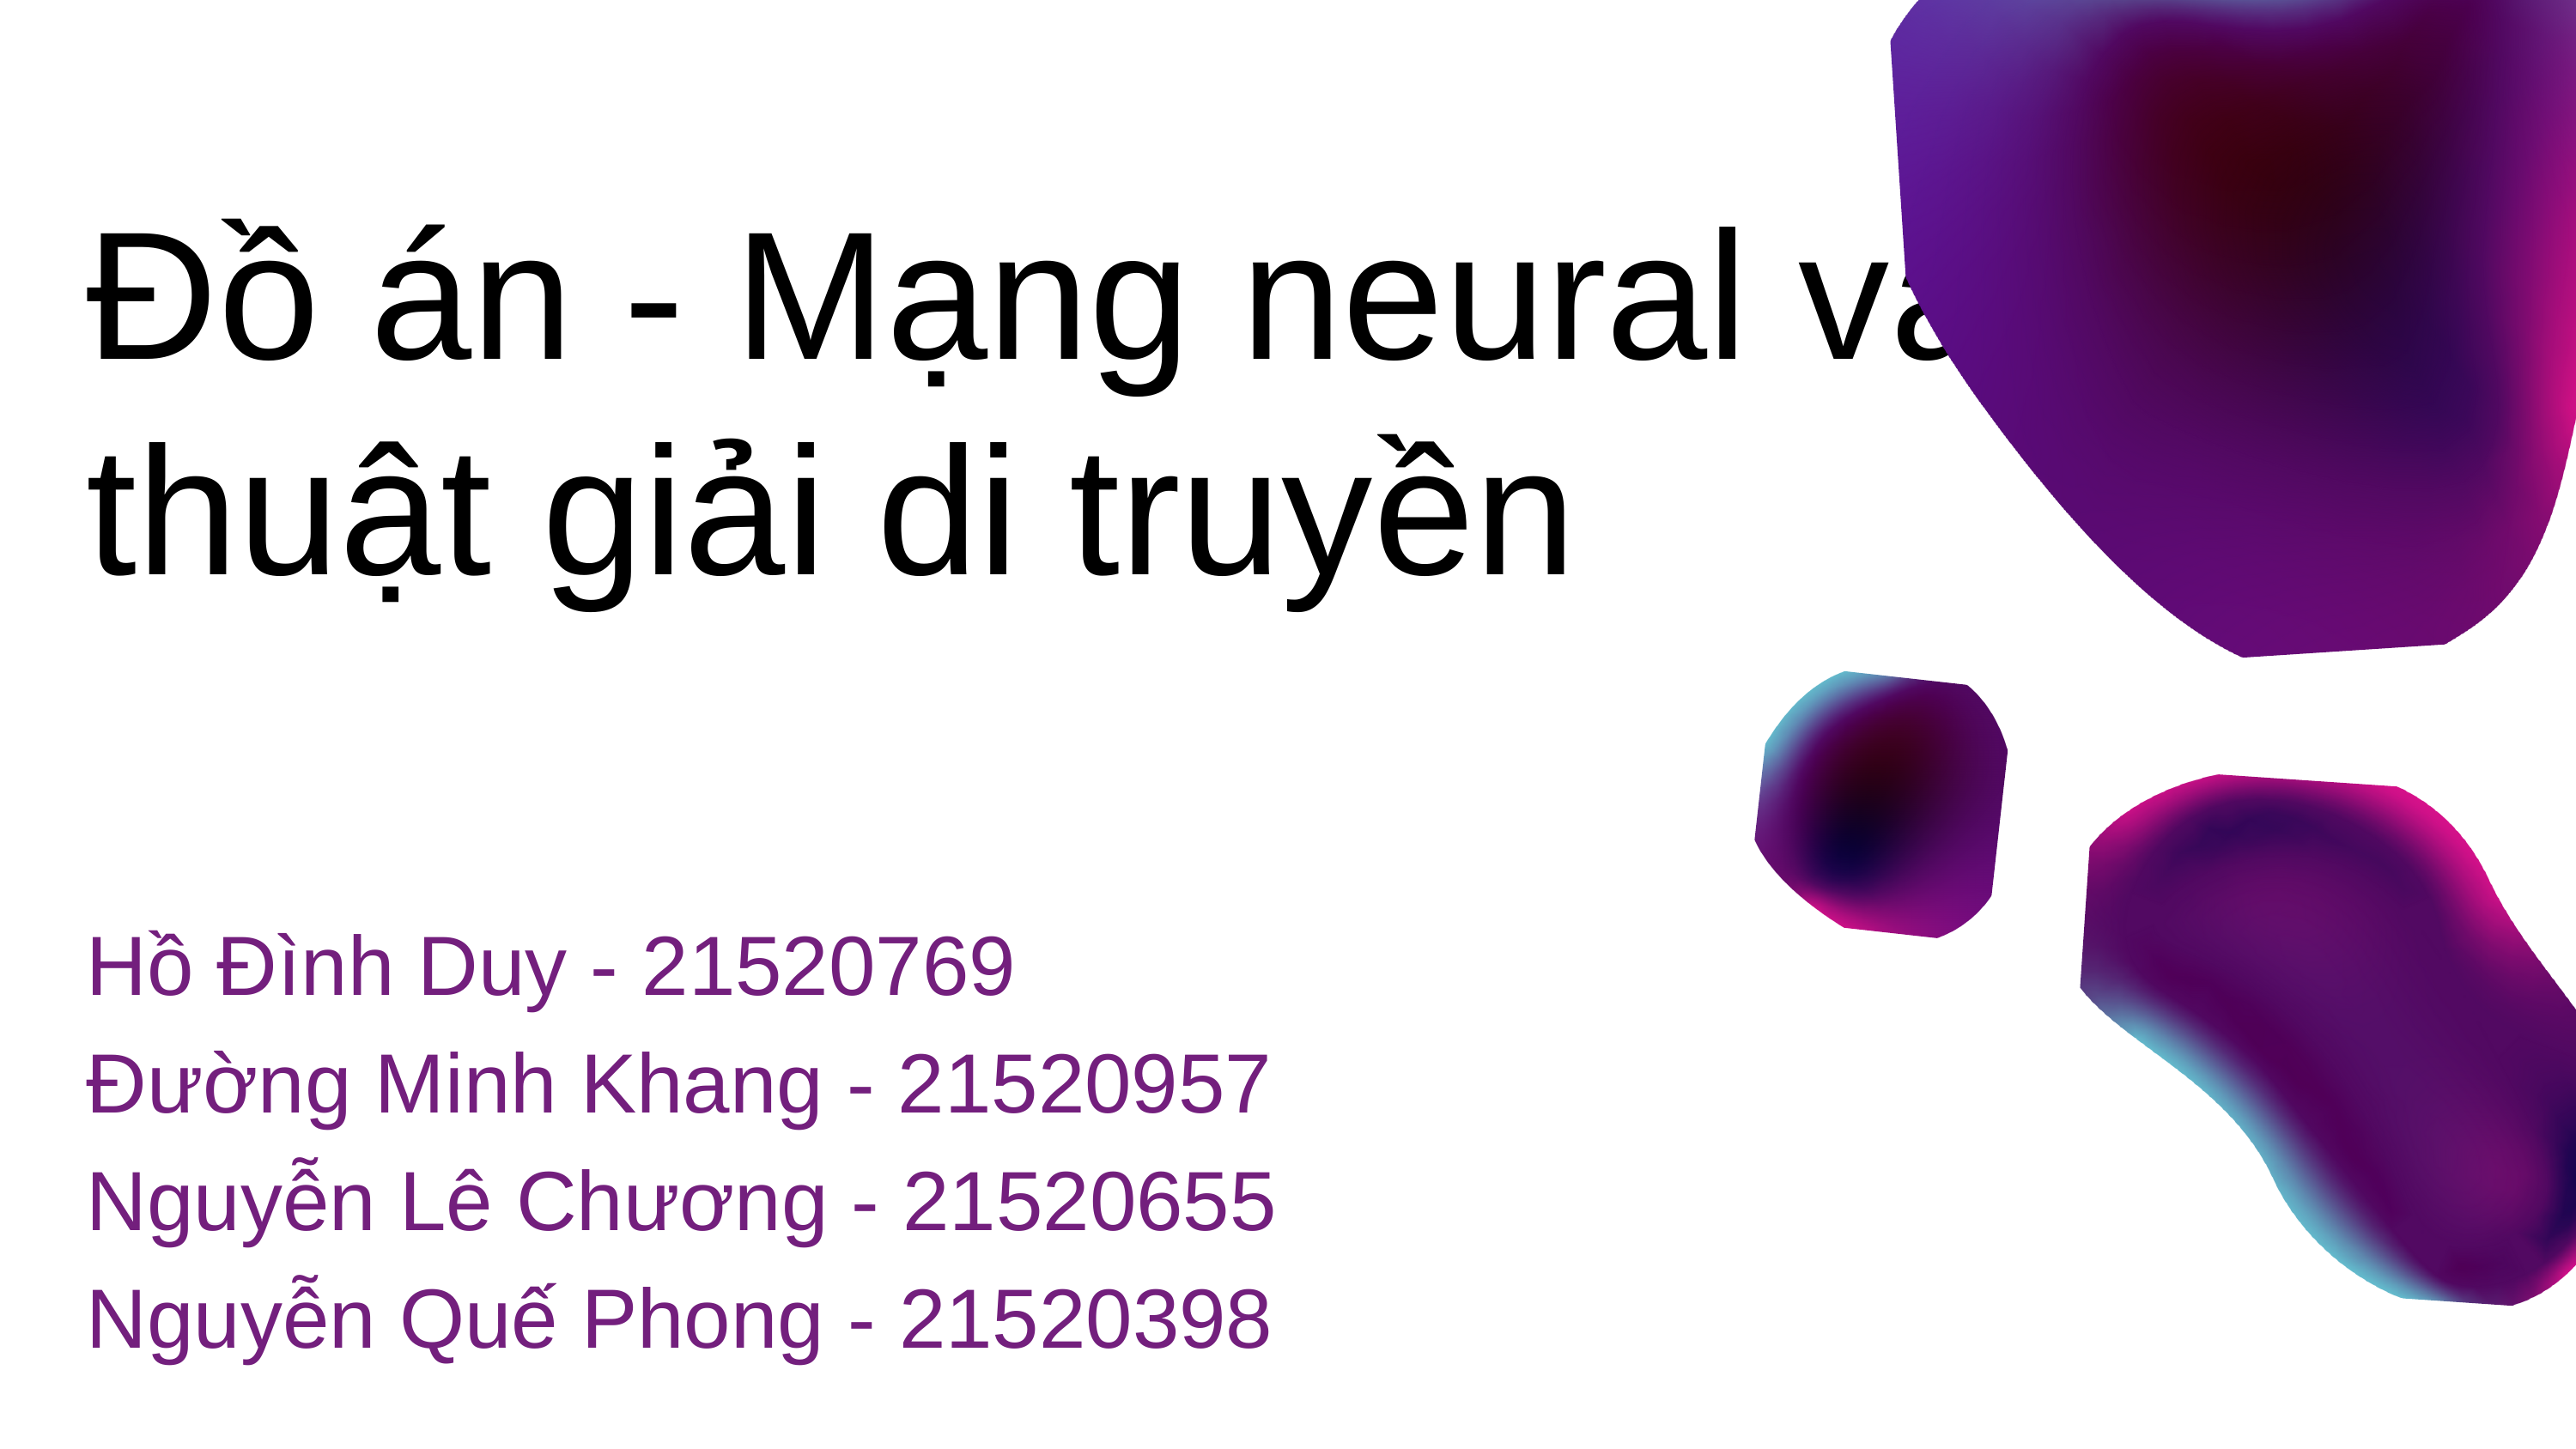

Đồ án - Mạng neural và thuật giải di truyền

Hồ Đình Duy - 21520769
Đường Minh Khang - 21520957
Nguyễn Lê Chương - 21520655
Nguyễn Quế Phong - 21520398